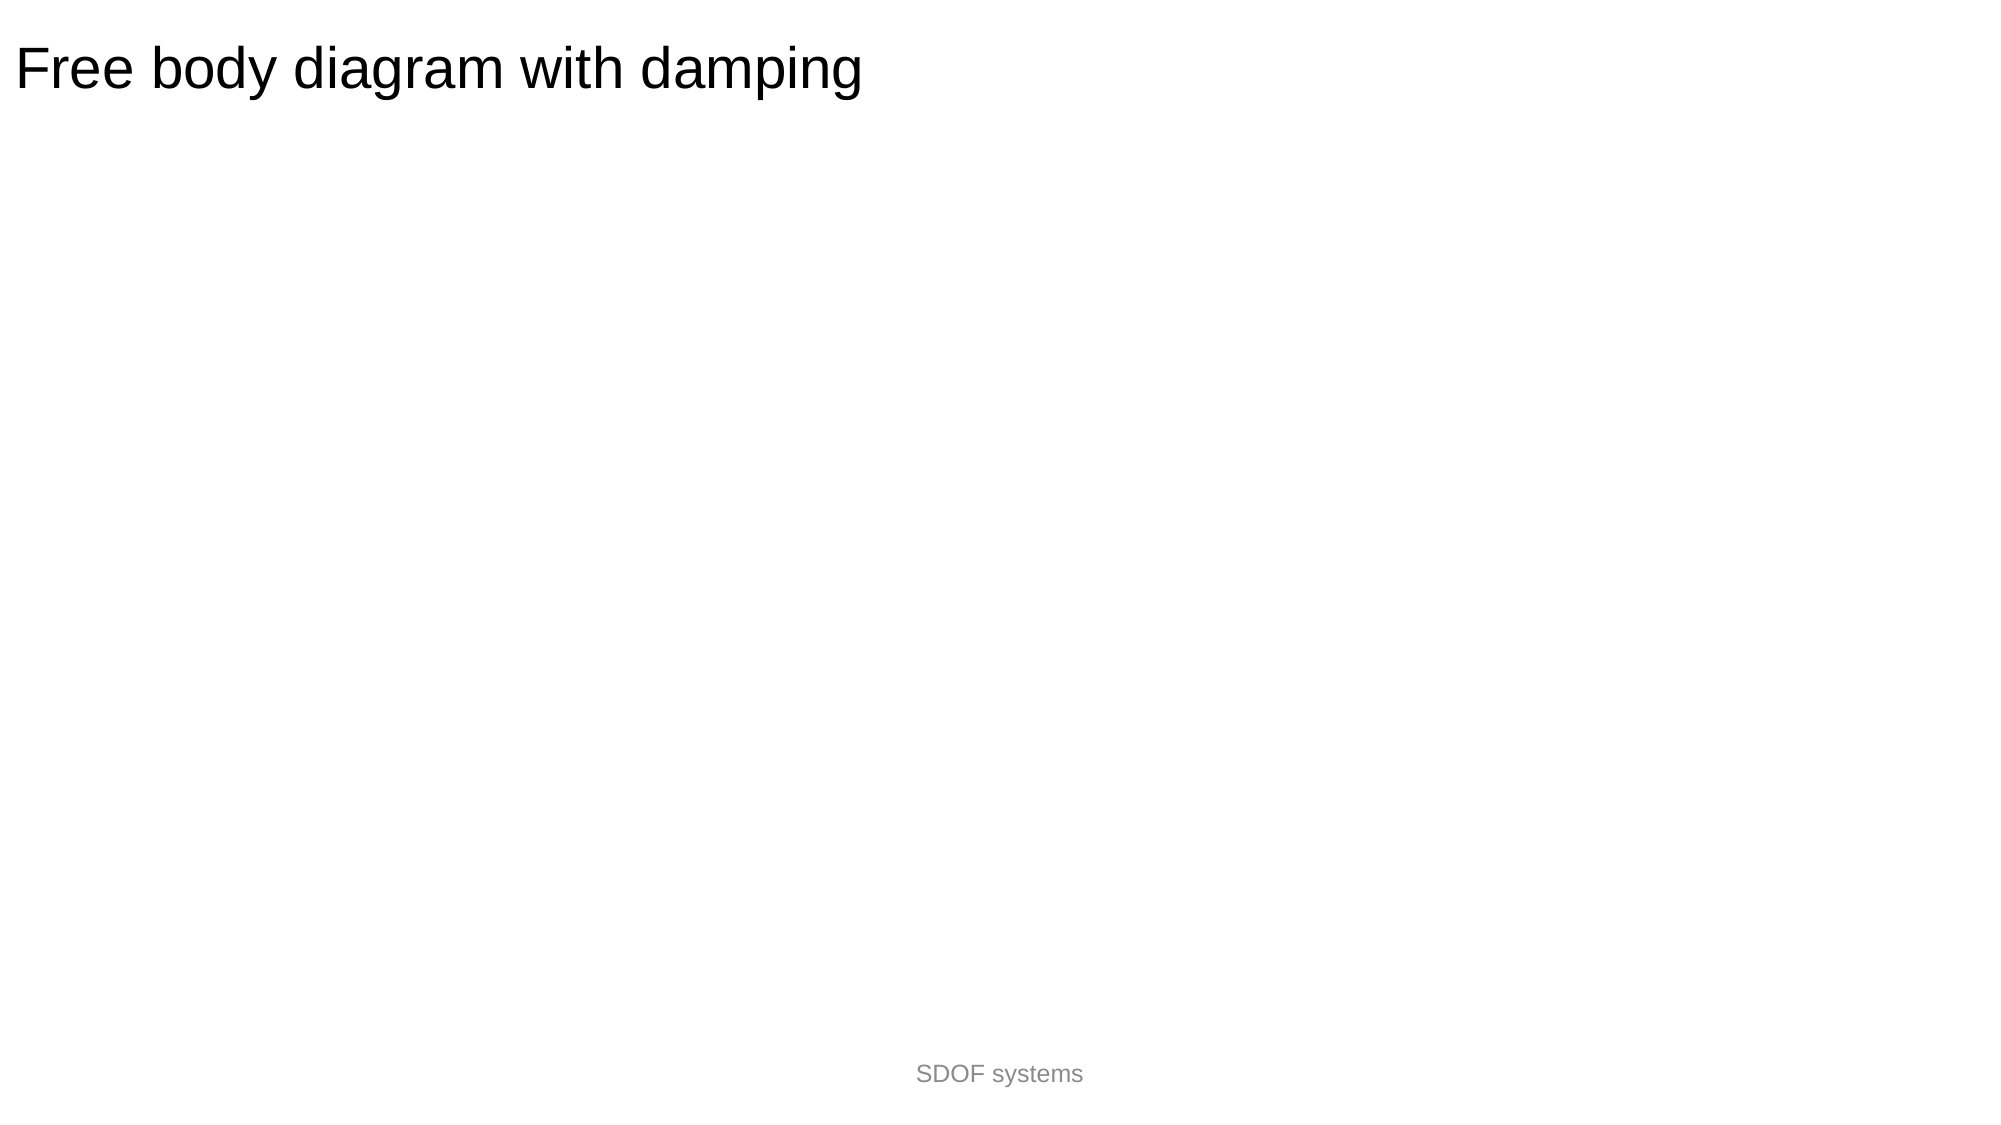

# Free body diagram with damping
SDOF systems